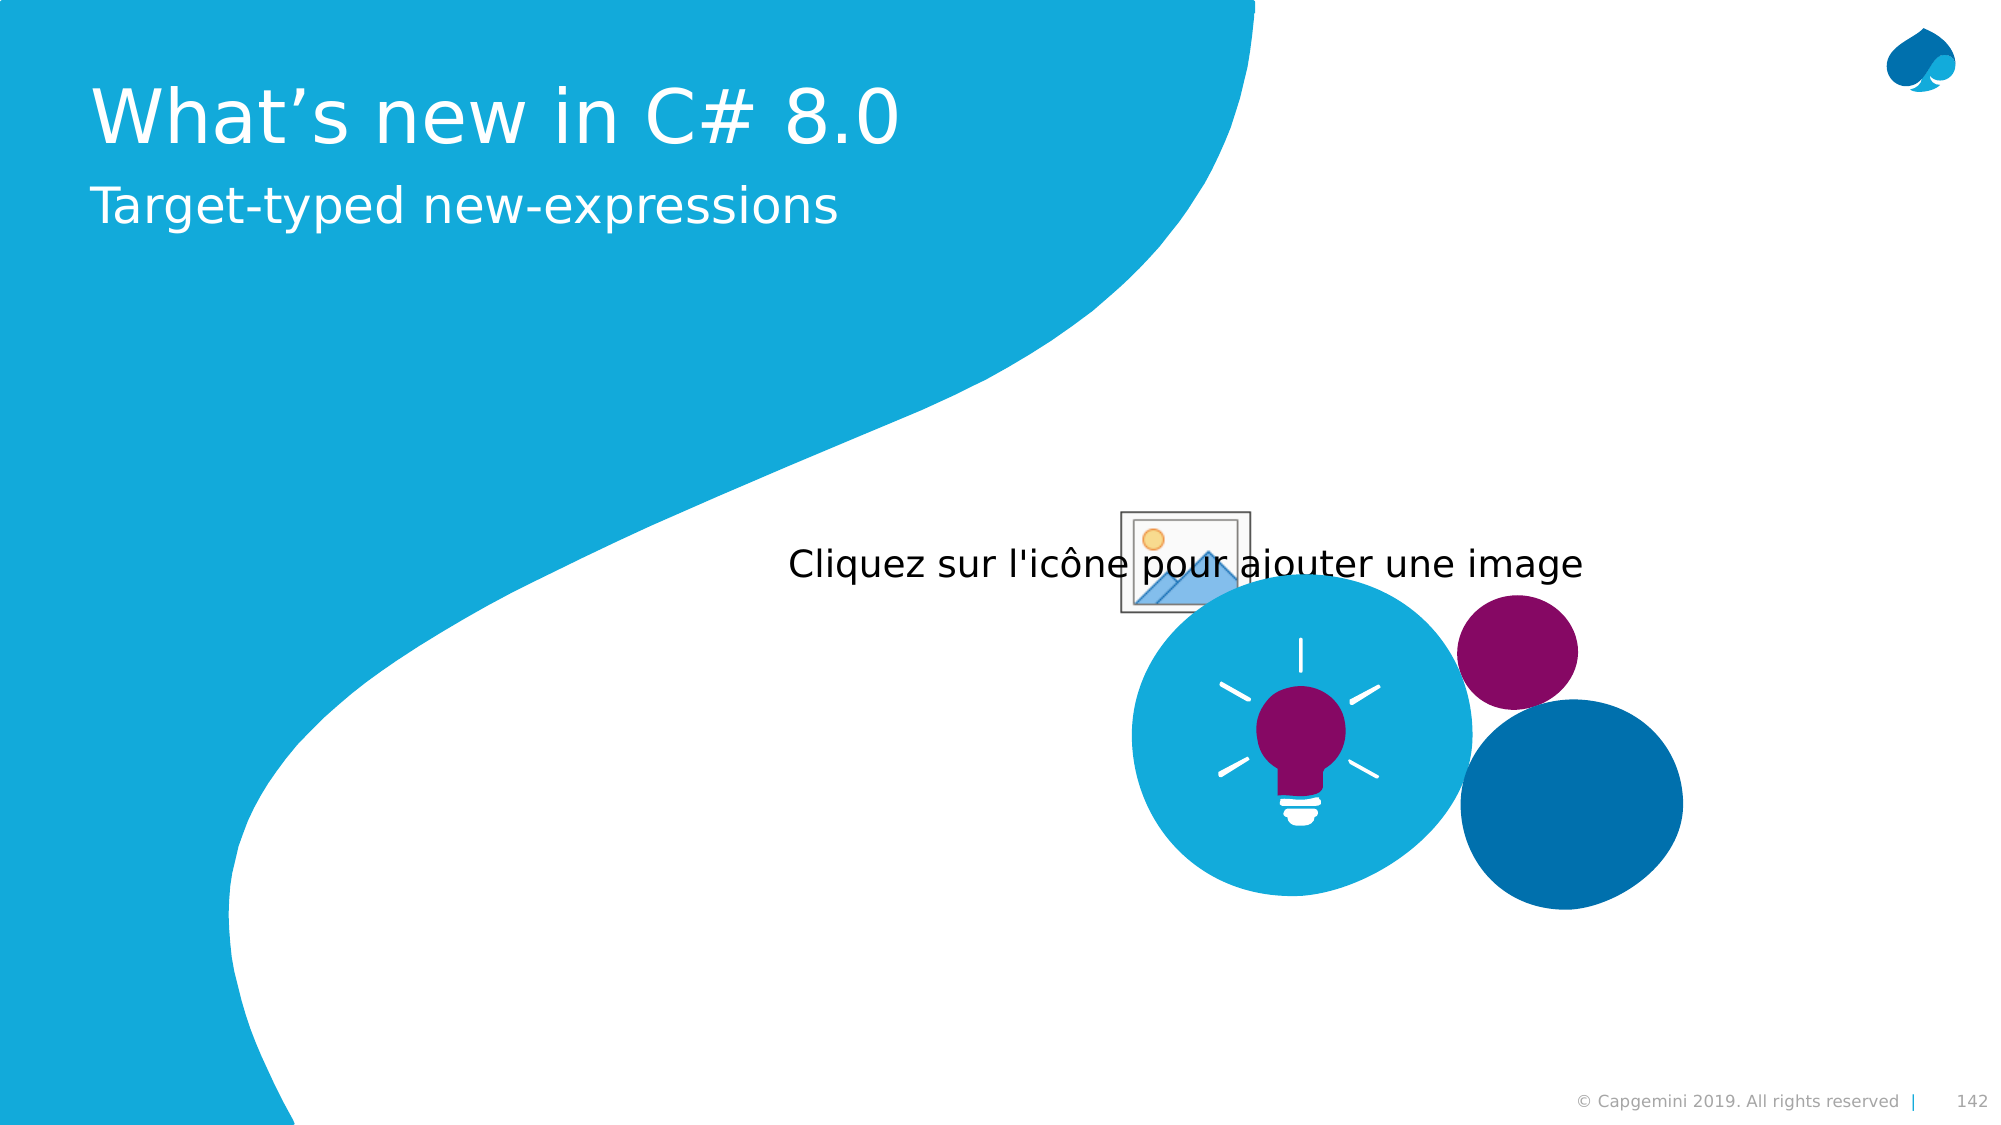

What’s new in C# 8.0
Target-typed new-expressions